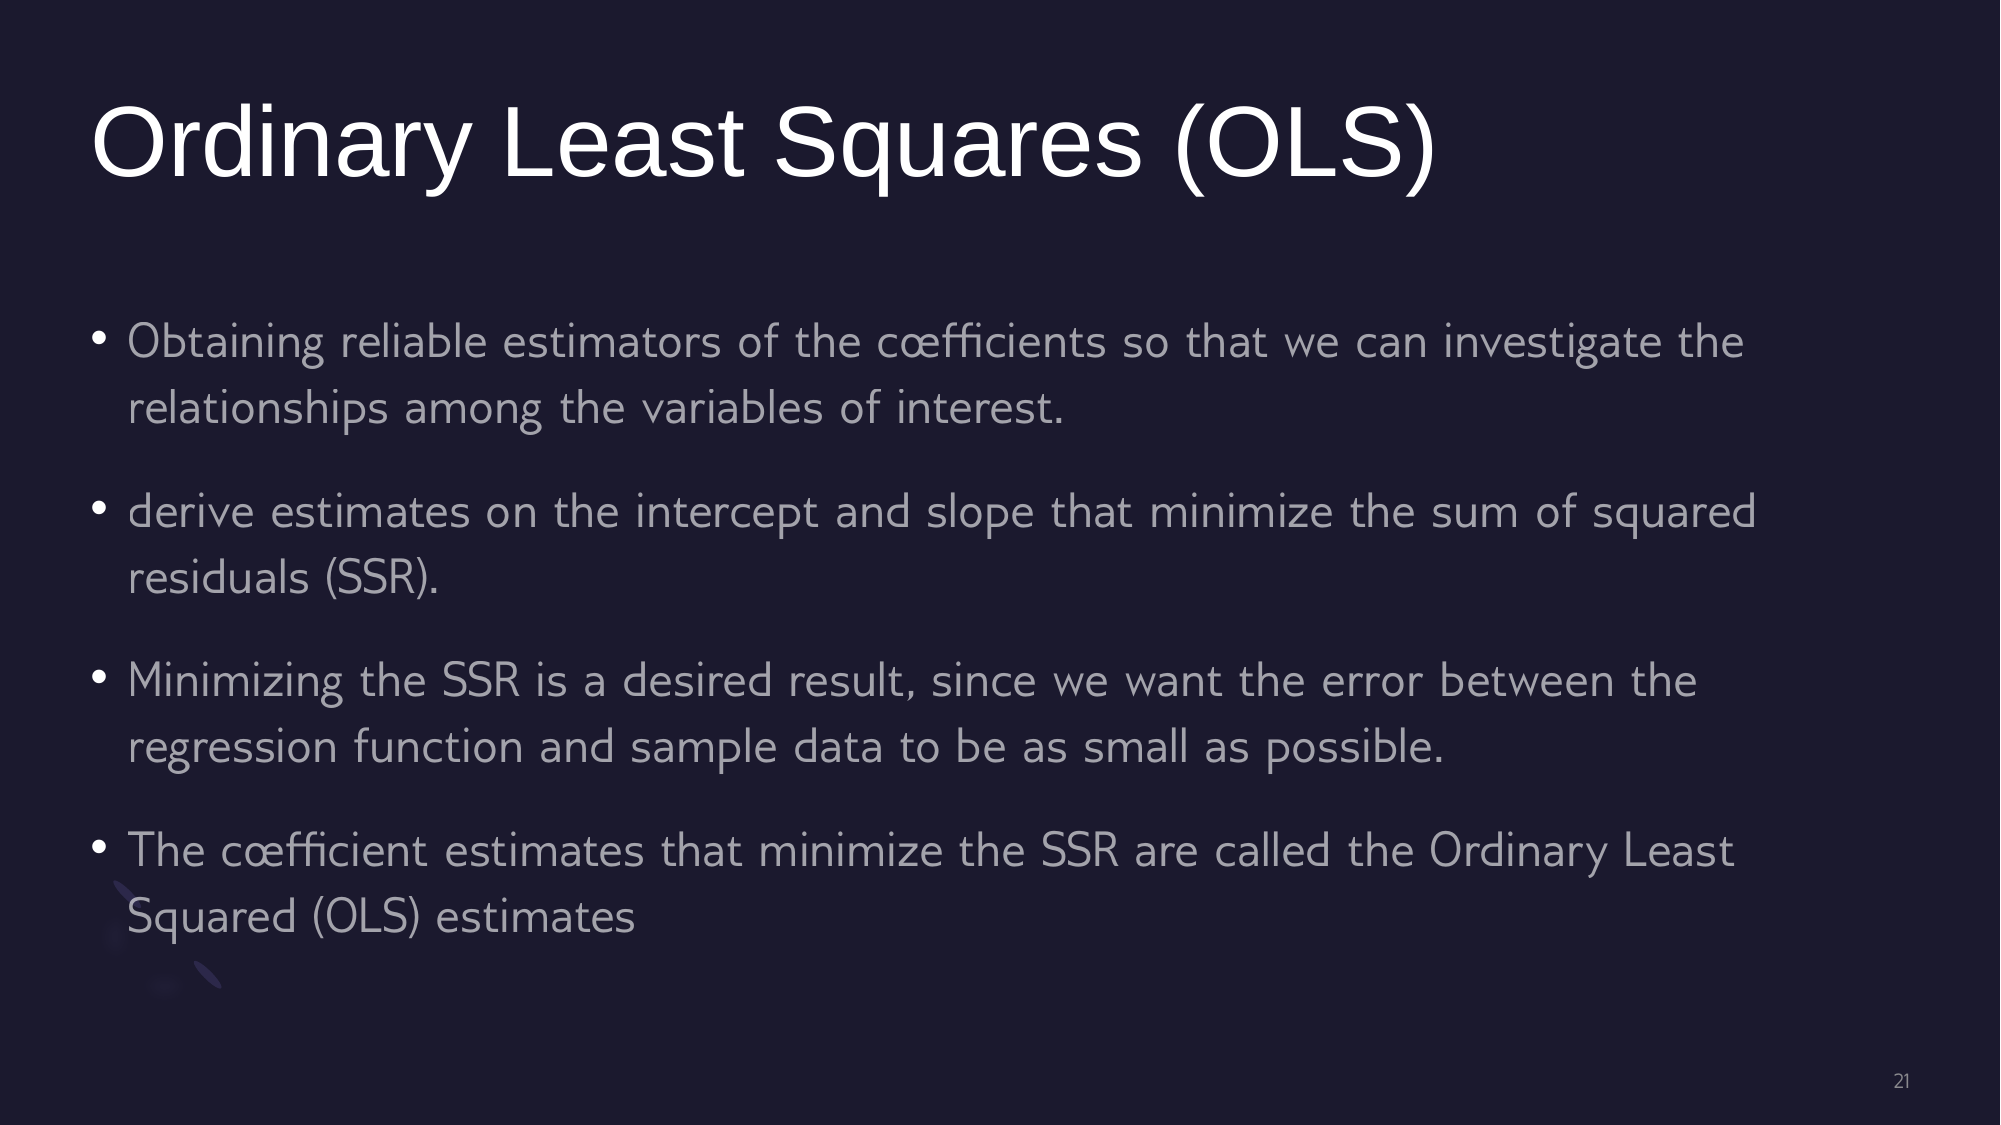

# Ordinary Least Squares (OLS)
Obtaining reliable estimators of the coefficients so that we can investigate the relationships among the variables of interest.
derive estimates on the intercept and slope that minimize the sum of squared residuals (SSR).
Minimizing the SSR is a desired result, since we want the error between the regression function and sample data to be as small as possible.
The coefficient estimates that minimize the SSR are called the Ordinary Least Squared (OLS) estimates
21